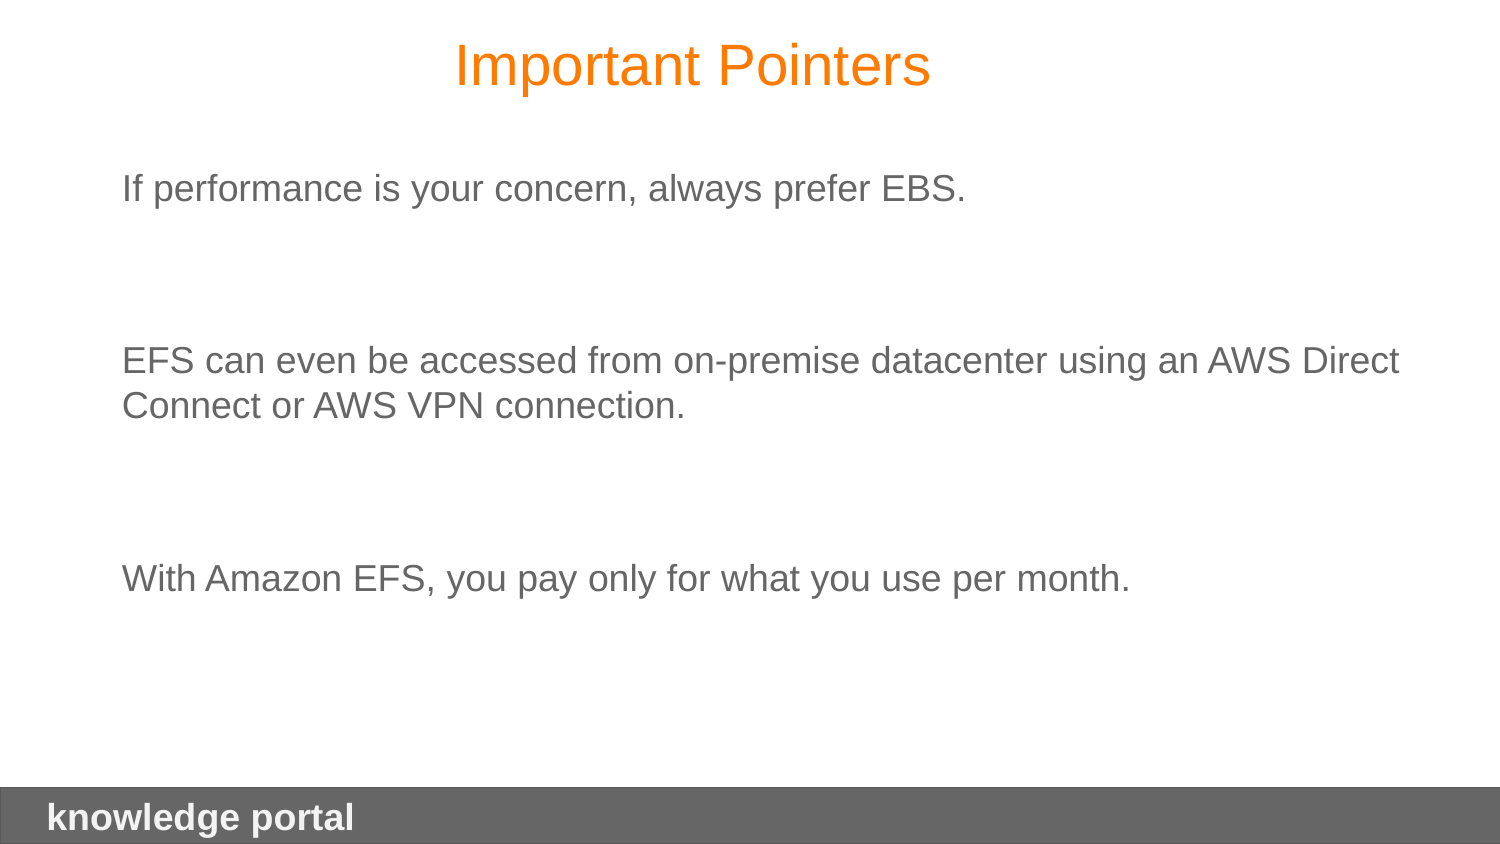

Important Pointers
If performance is your concern, always prefer EBS.

EFS can even be accessed from on-premise datacenter using an AWS Direct Connect or AWS VPN connection.

With Amazon EFS, you pay only for what you use per month.

   knowledge portal